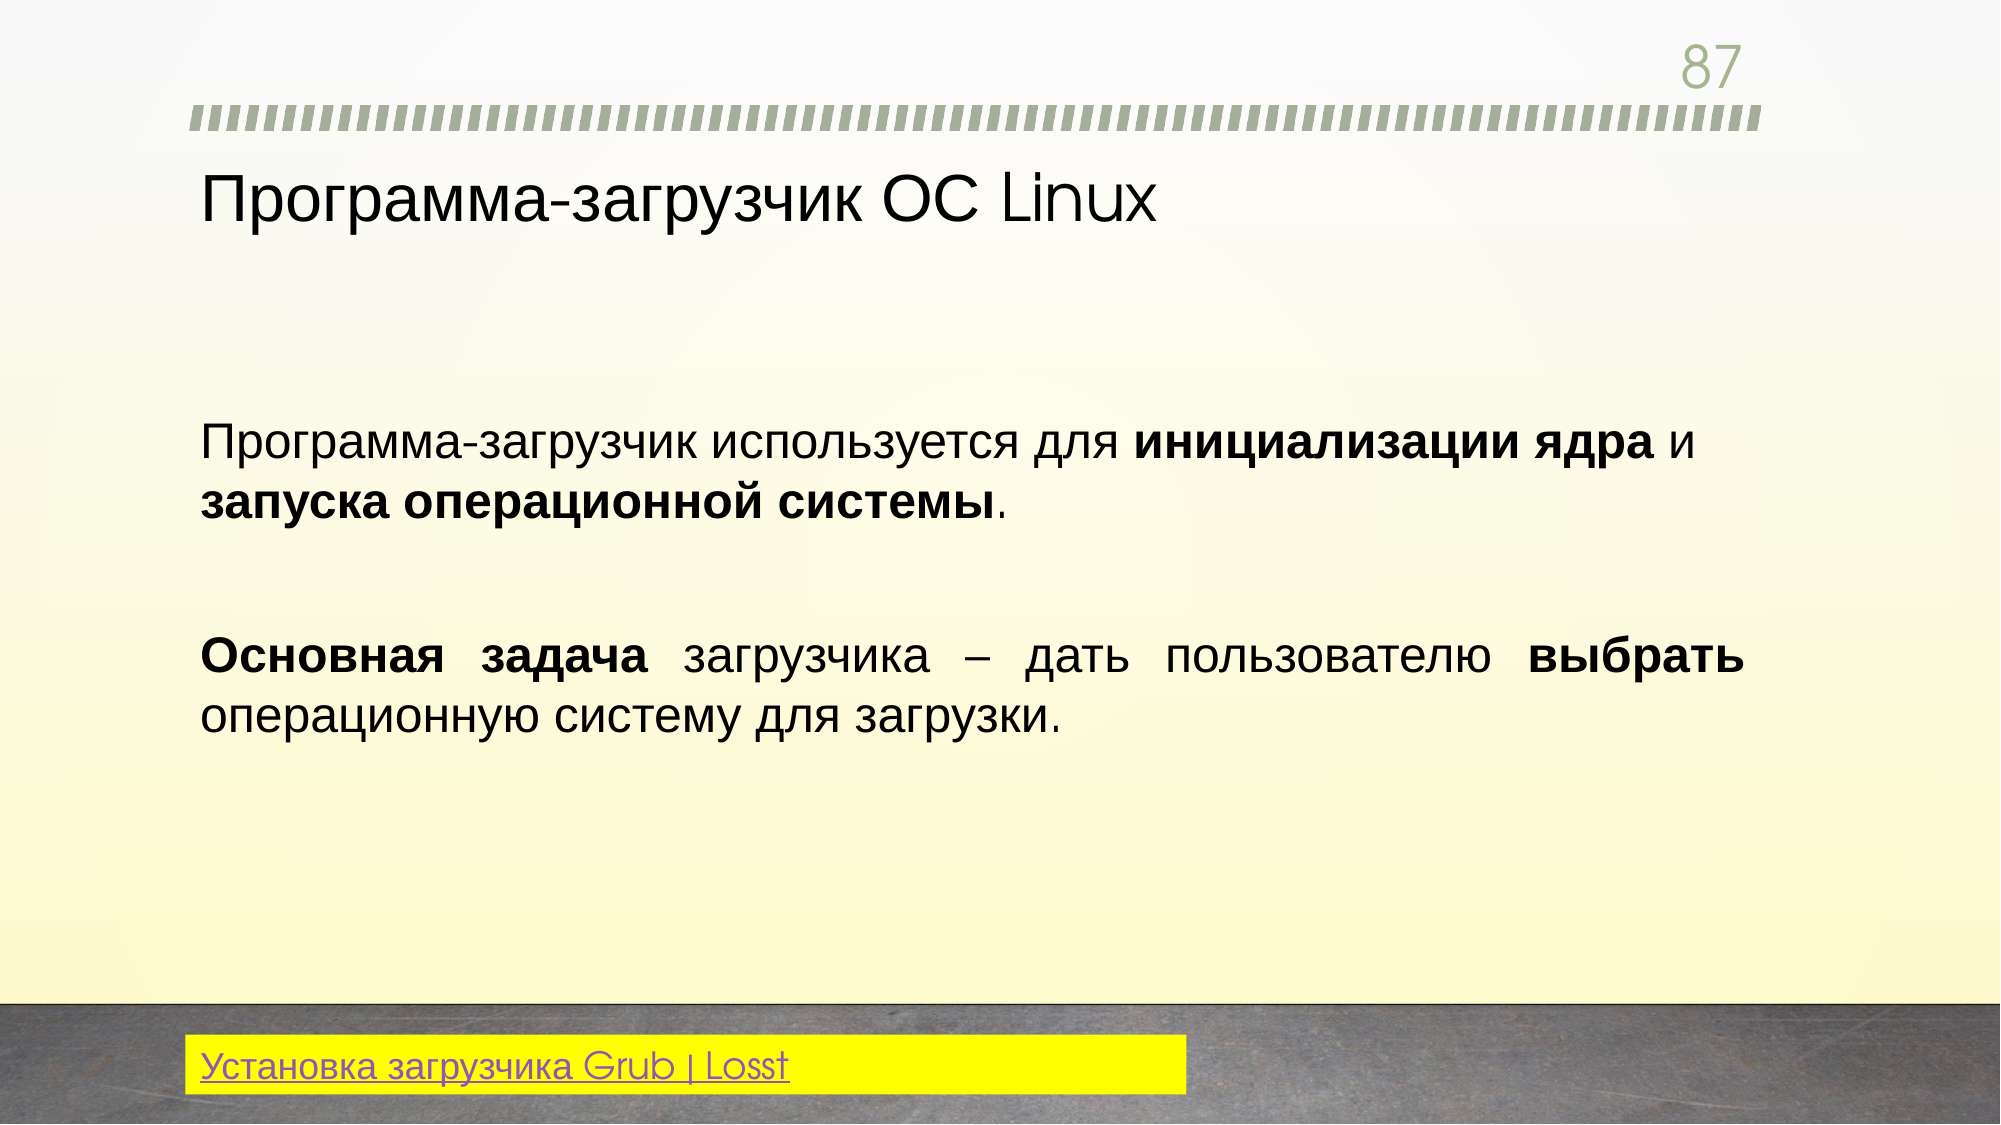

87
# Программа-загрузчик ОС Linux
Программа-загрузчик используется для инициализации ядра и запуска операционной системы.
Основная задача загрузчика – дать пользователю выбрать операционную систему для загрузки.
Установка загрузчика Grub | Losst